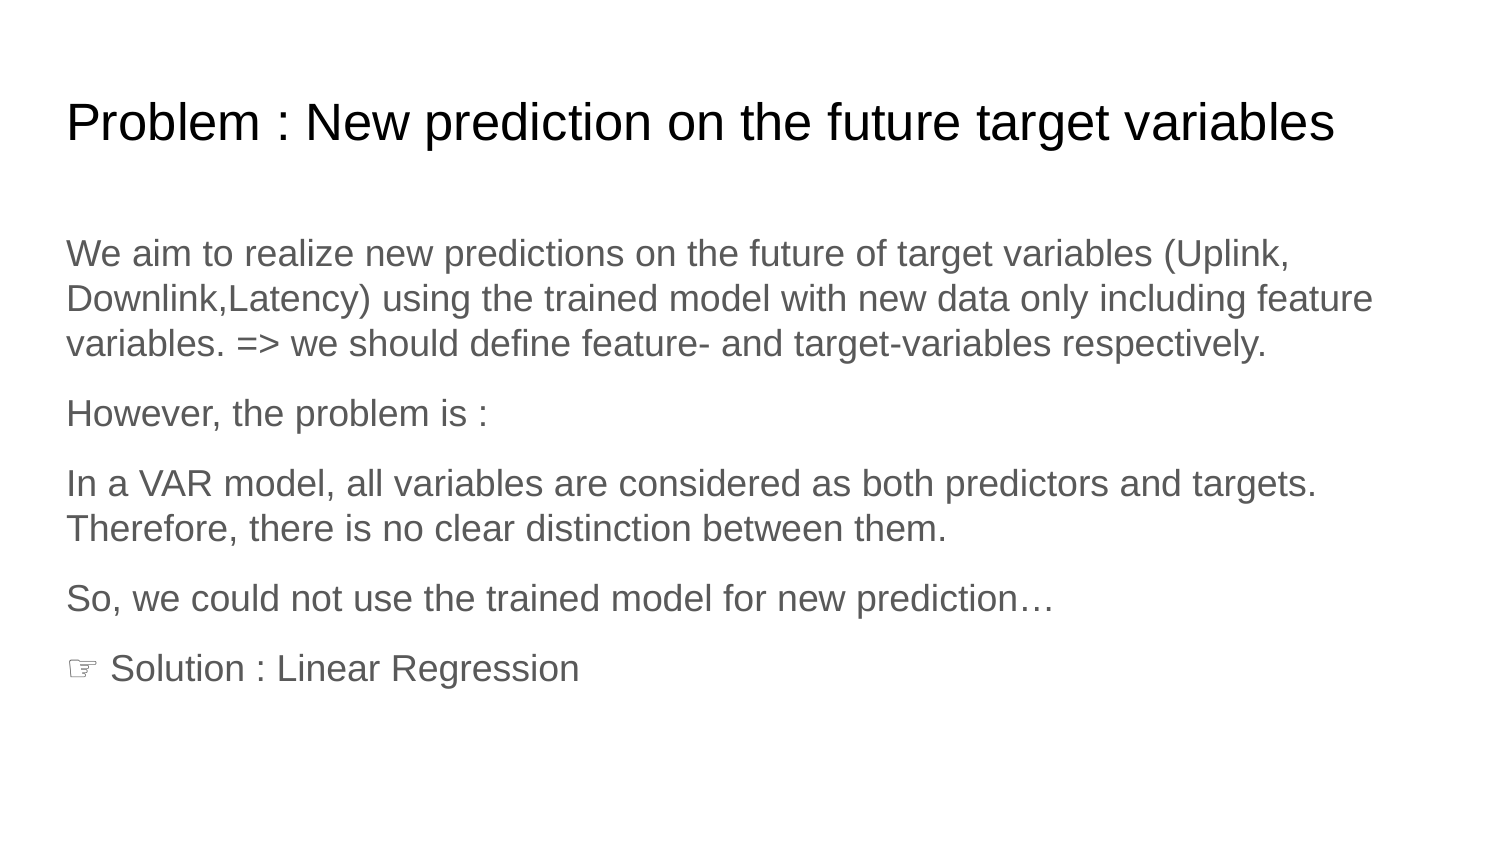

# Problem : New prediction on the future target variables
We aim to realize new predictions on the future of target variables (Uplink, Downlink,Latency) using the trained model with new data only including feature variables. => we should define feature- and target-variables respectively.
However, the problem is :
In a VAR model, all variables are considered as both predictors and targets. Therefore, there is no clear distinction between them.
So, we could not use the trained model for new prediction…
☞ Solution : Linear Regression